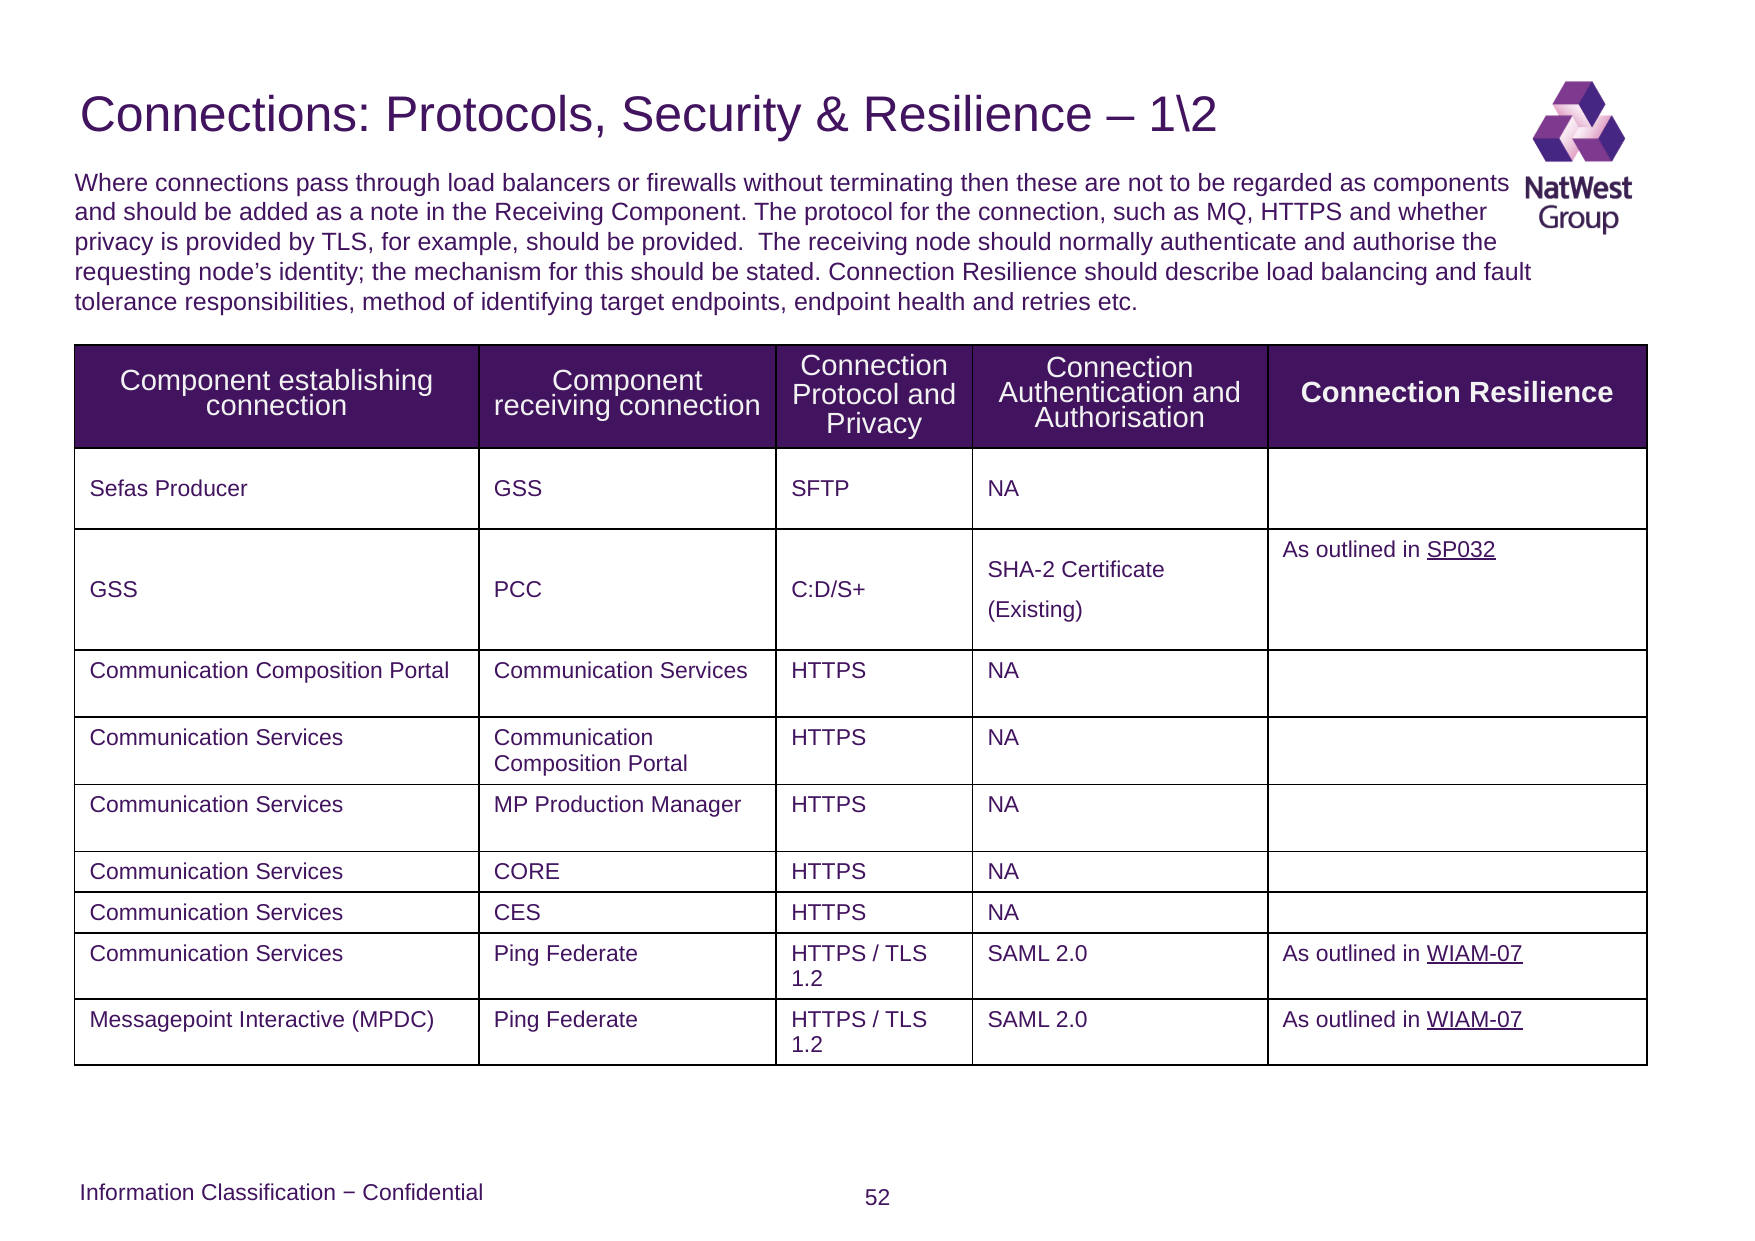

# Connections: Protocols, Security & Resilience – 1\2
Where connections pass through load balancers or firewalls without terminating then these are not to be regarded as components and should be added as a note in the Receiving Component. The protocol for the connection, such as MQ, HTTPS and whether privacy is provided by TLS, for example, should be provided.  The receiving node should normally authenticate and authorise the requesting node’s identity; the mechanism for this should be stated. Connection Resilience should describe load balancing and fault tolerance responsibilities, method of identifying target endpoints, endpoint health and retries etc.

| Component establishing connection | Component receiving connection | Connection Protocol and Privacy | Connection Authentication and Authorisation | Connection Resilience |
| --- | --- | --- | --- | --- |
| Sefas Producer | GSS | SFTP | NA |  |
| GSS | PCC | C:D/S+ | SHA-2 Certificate (Existing) | As outlined in SP032 |
| Communication Composition Portal | Communication Services | HTTPS | NA |  |
| Communication Services | Communication Composition Portal | HTTPS | NA |  |
| Communication Services | MP Production Manager | HTTPS | NA |  |
| Communication Services | CORE | HTTPS | NA |  |
| Communication Services | CES | HTTPS | NA |  |
| Communication Services | Ping Federate | HTTPS / TLS 1.2 | SAML 2.0 | As outlined in WIAM-07 |
| Messagepoint Interactive (MPDC) | Ping Federate | HTTPS / TLS 1.2 | SAML 2.0 | As outlined in WIAM-07 |
52